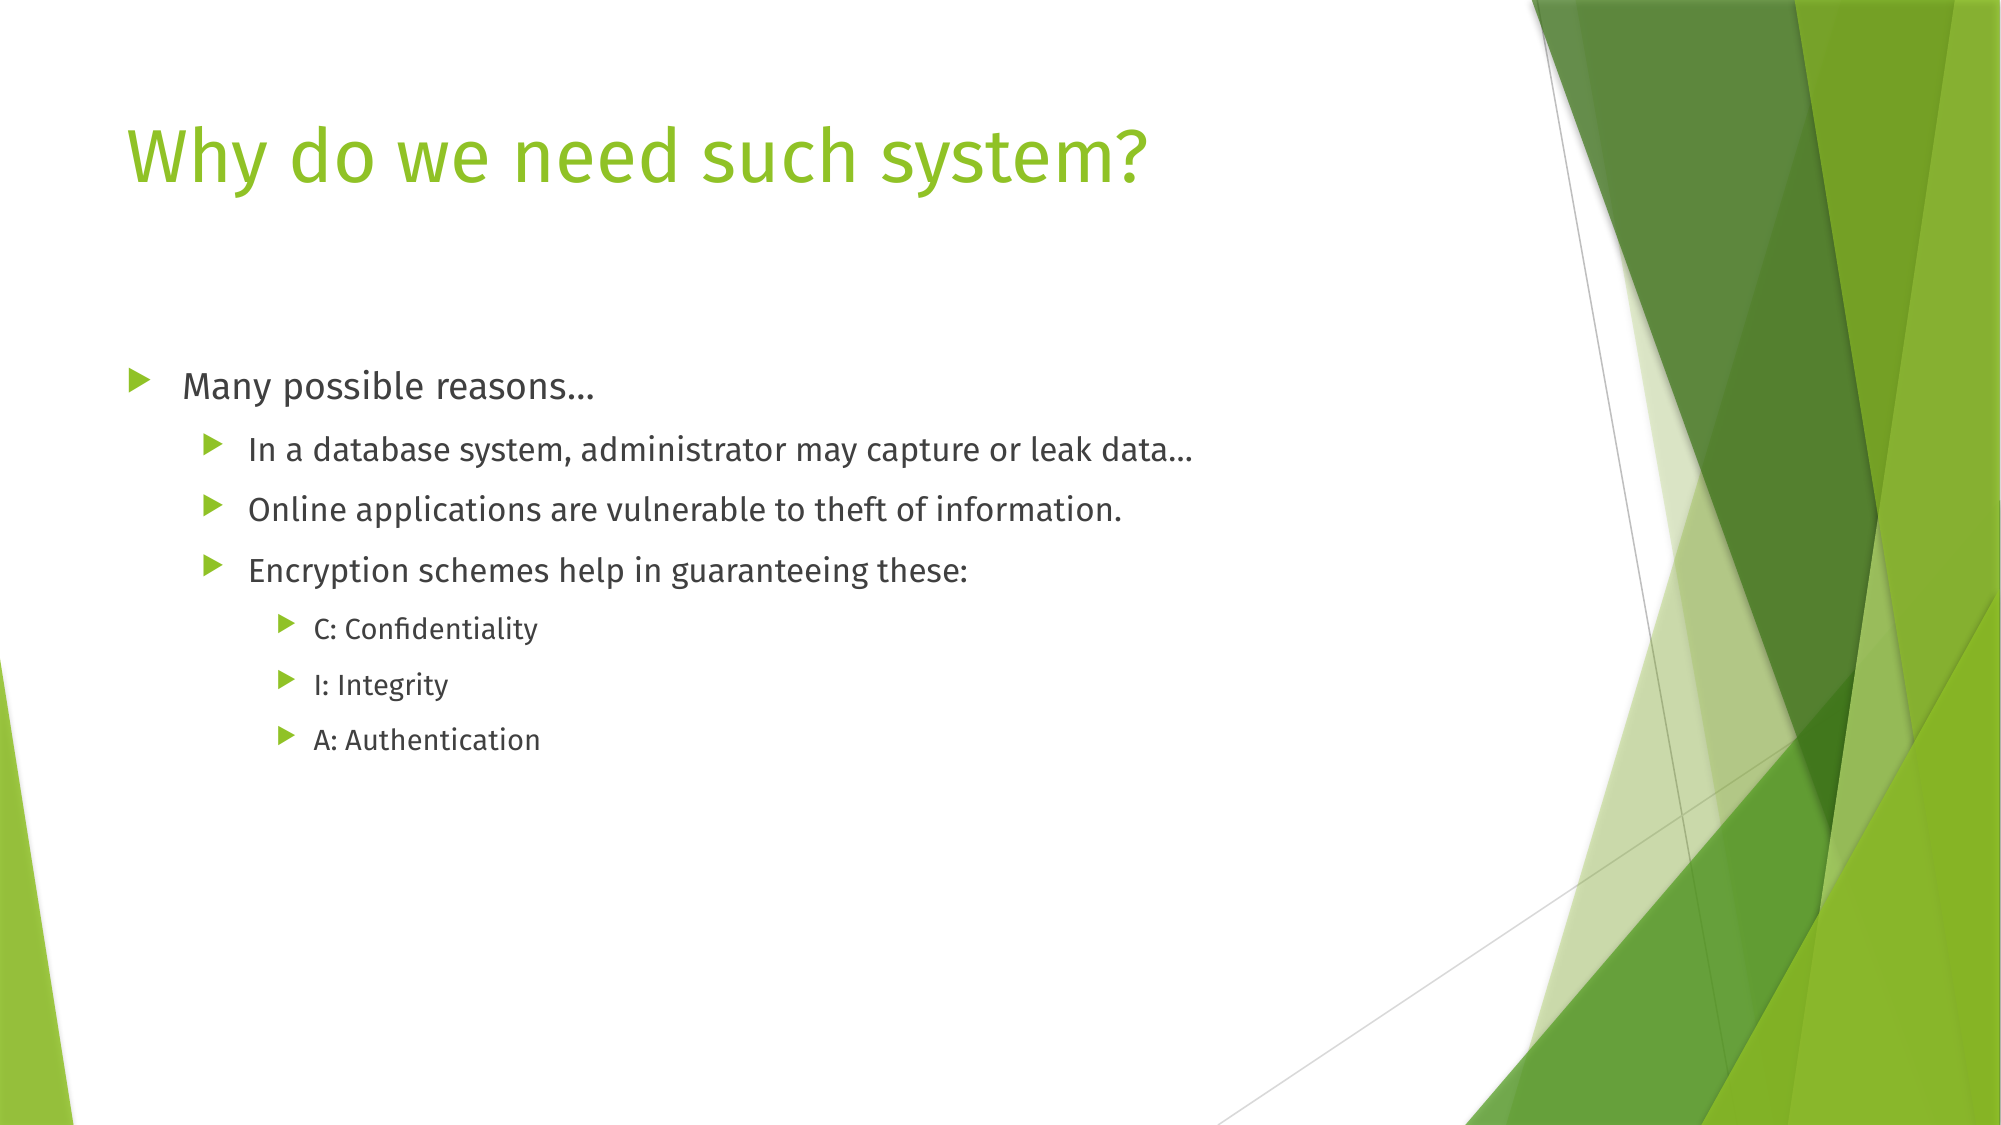

# Why do we need such system?
Many possible reasons…
In a database system, administrator may capture or leak data…
Online applications are vulnerable to theft of information.
Encryption schemes help in guaranteeing these:
C: Confidentiality
I: Integrity
A: Authentication